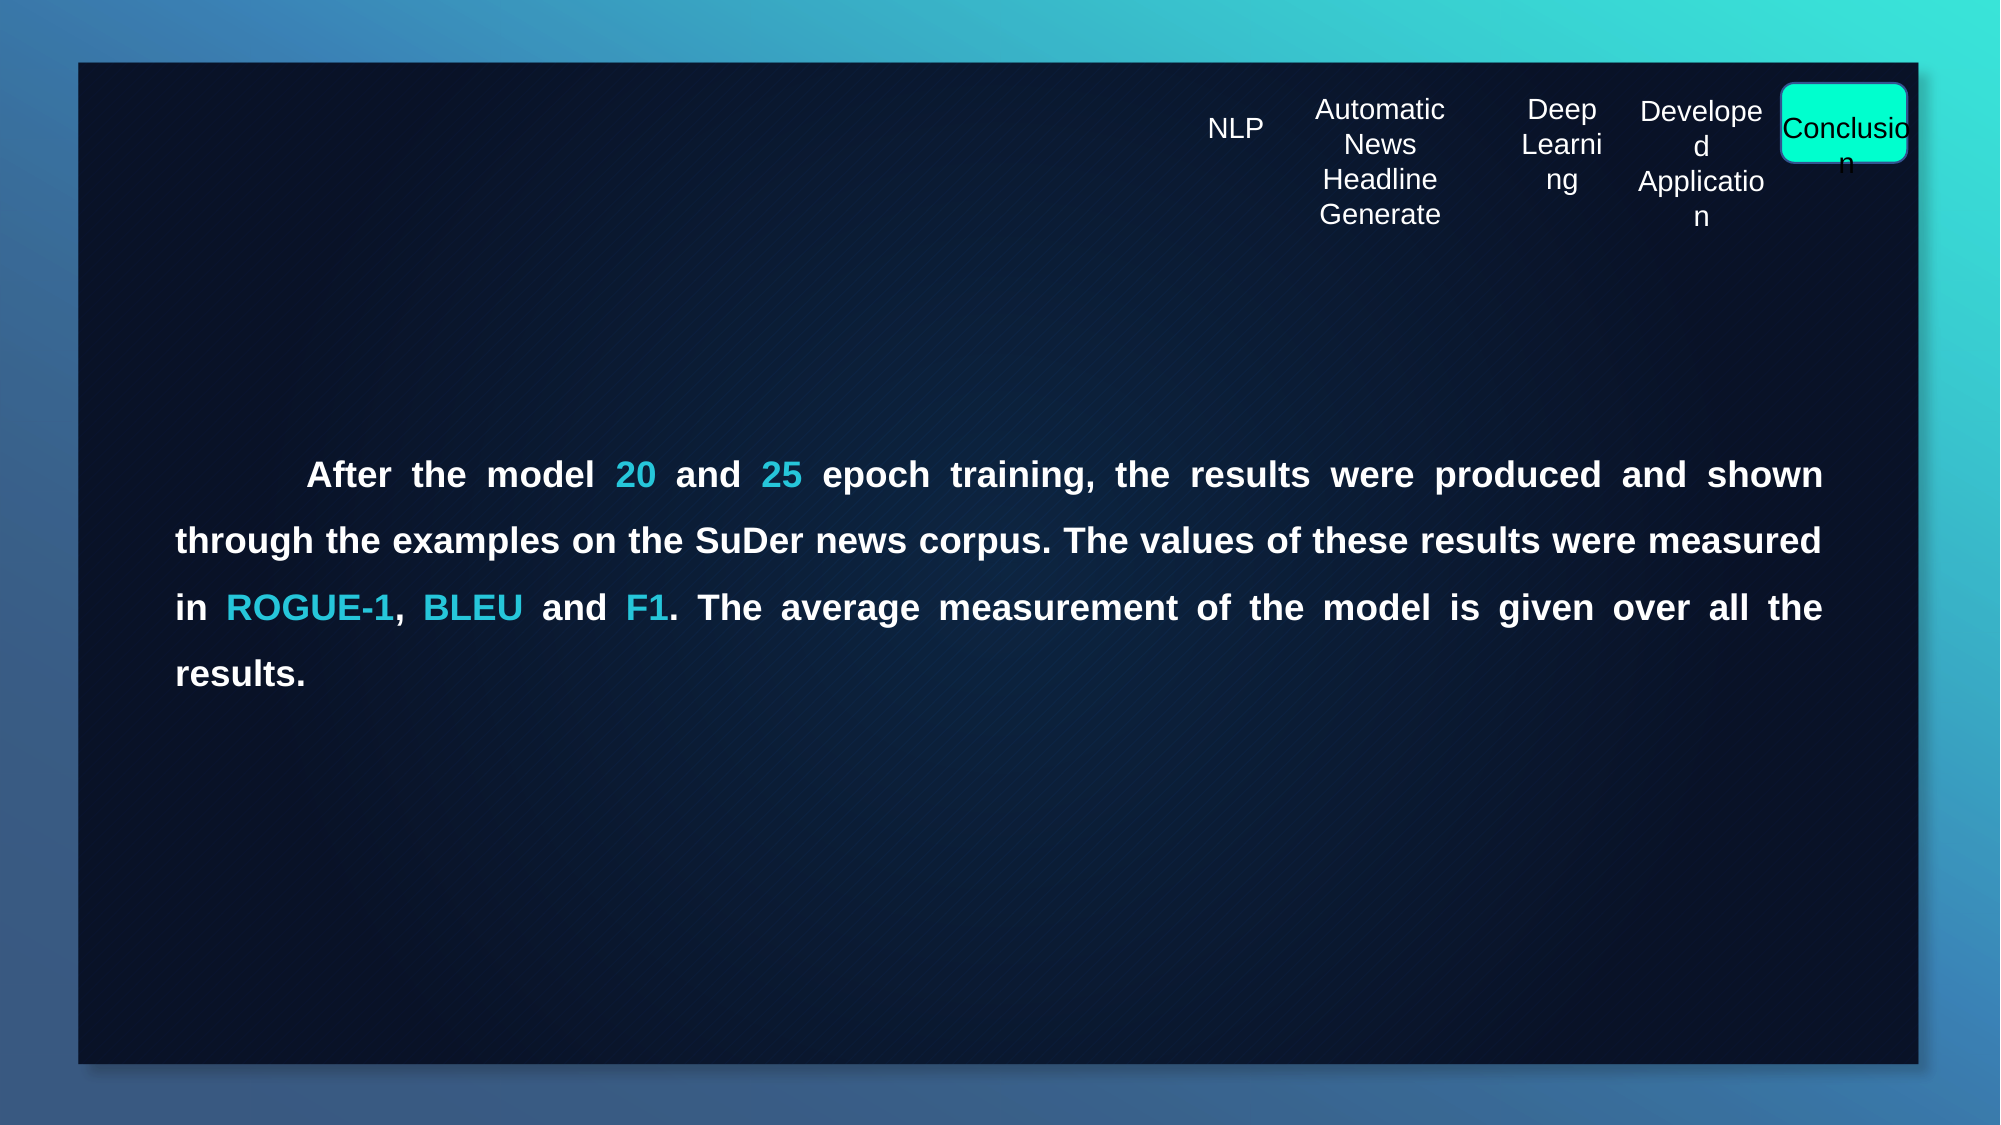

Automatic News Headline Generate
Deep
Learning

Developed
Application
NLP
Conclusion
	 After the model 20 and 25 epoch training, the results were produced and shown through the examples on the SuDer news corpus. The values of these results were measured in ROGUE-1, BLEU and F1. The average measurement of the model is given over all the results.